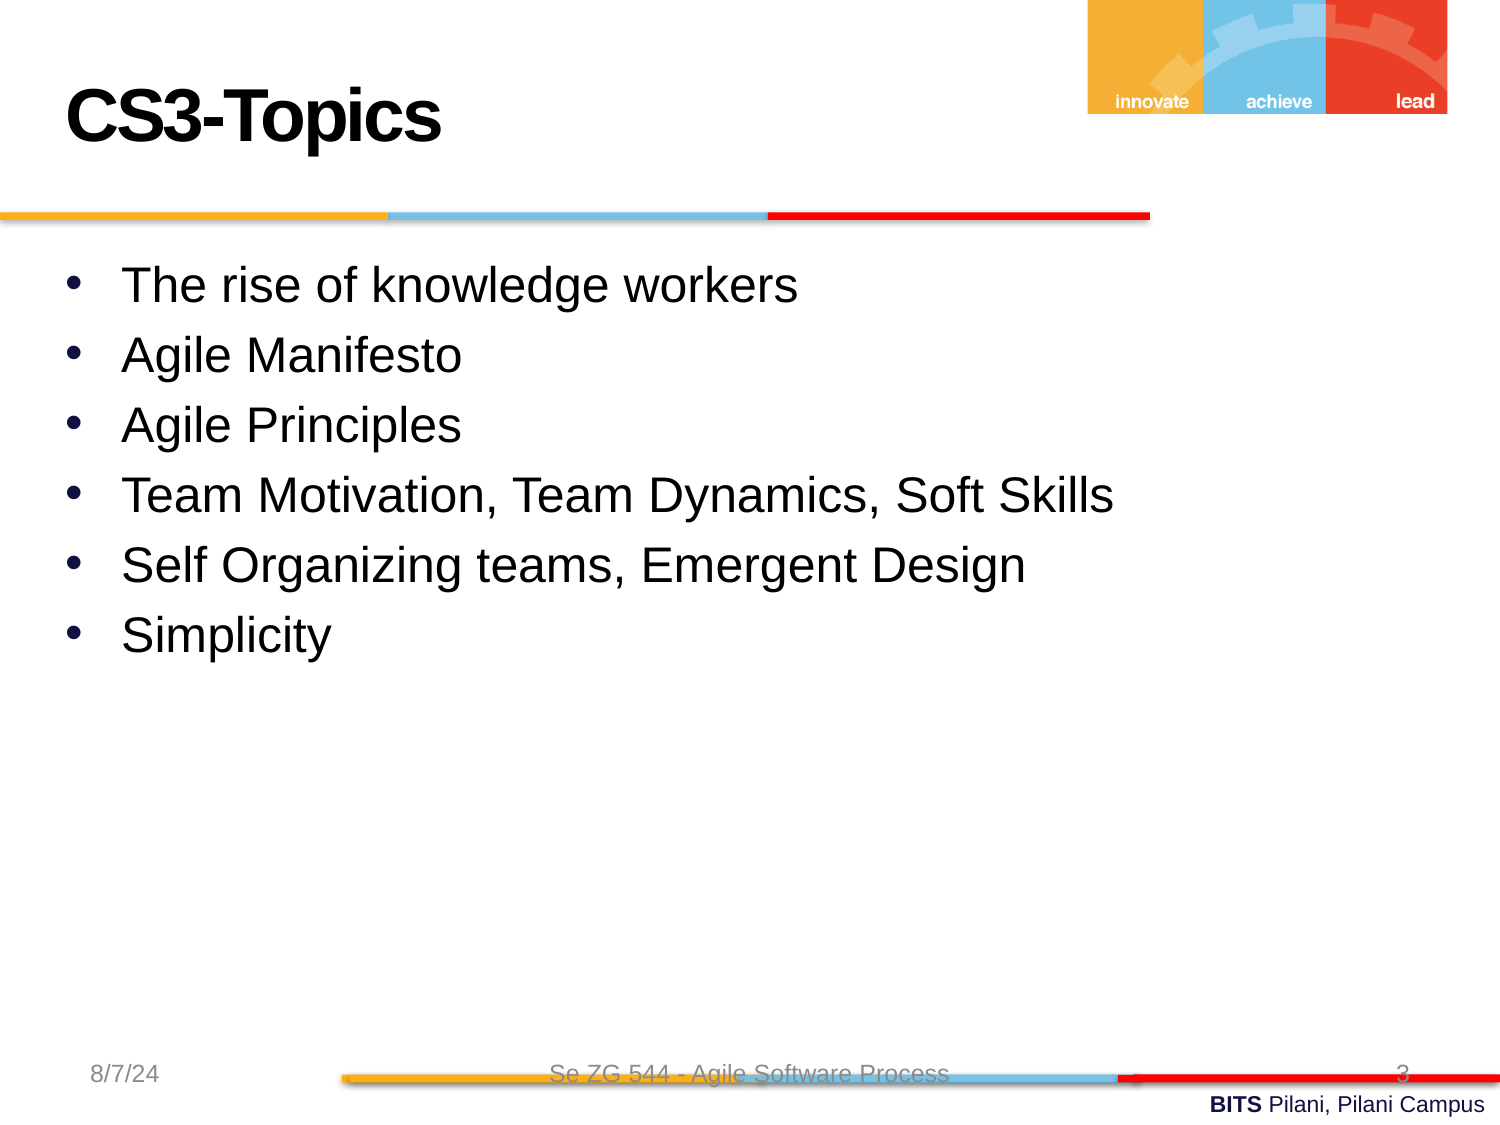

CS3-Topics
The rise of knowledge workers
Agile Manifesto
Agile Principles
Team Motivation, Team Dynamics, Soft Skills
Self Organizing teams, Emergent Design
Simplicity

8/7/24
Se ZG 544 - Agile Software Process
3